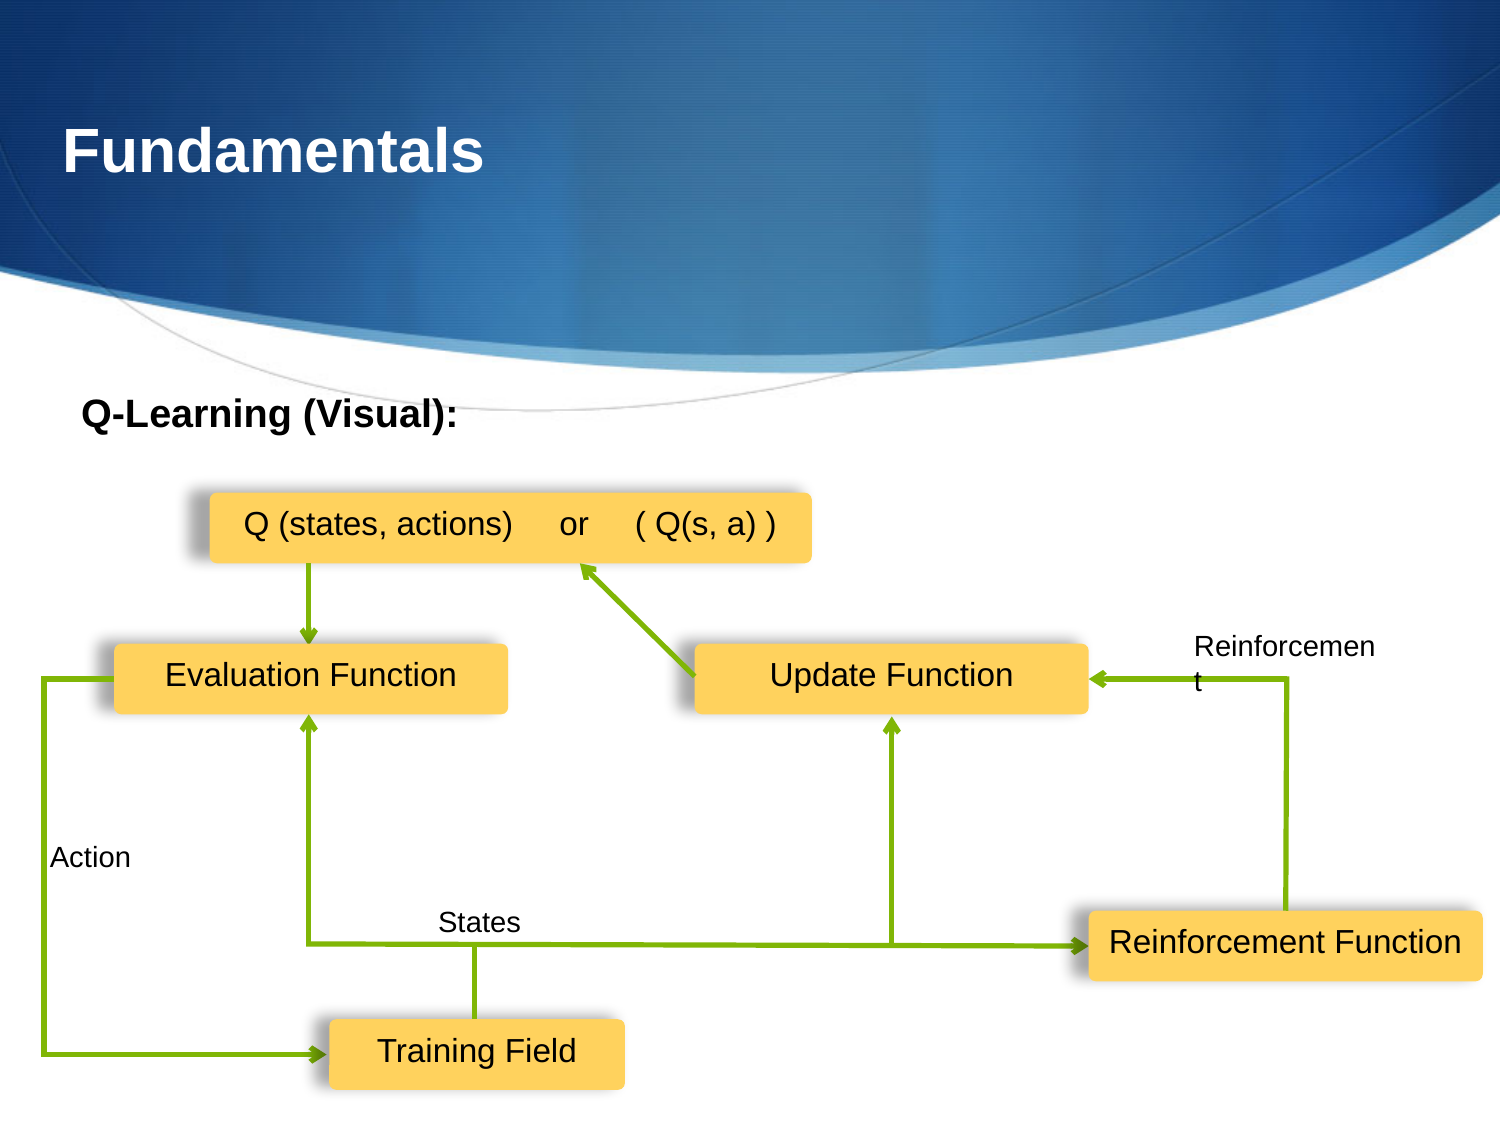

Fundamentals
Q-Learning (Visual):
Q (states, actions)     or     ( Q(s, a) )
Reinforcement
Update Function
Evaluation Function
Action
States
Reinforcement Function
Training Field